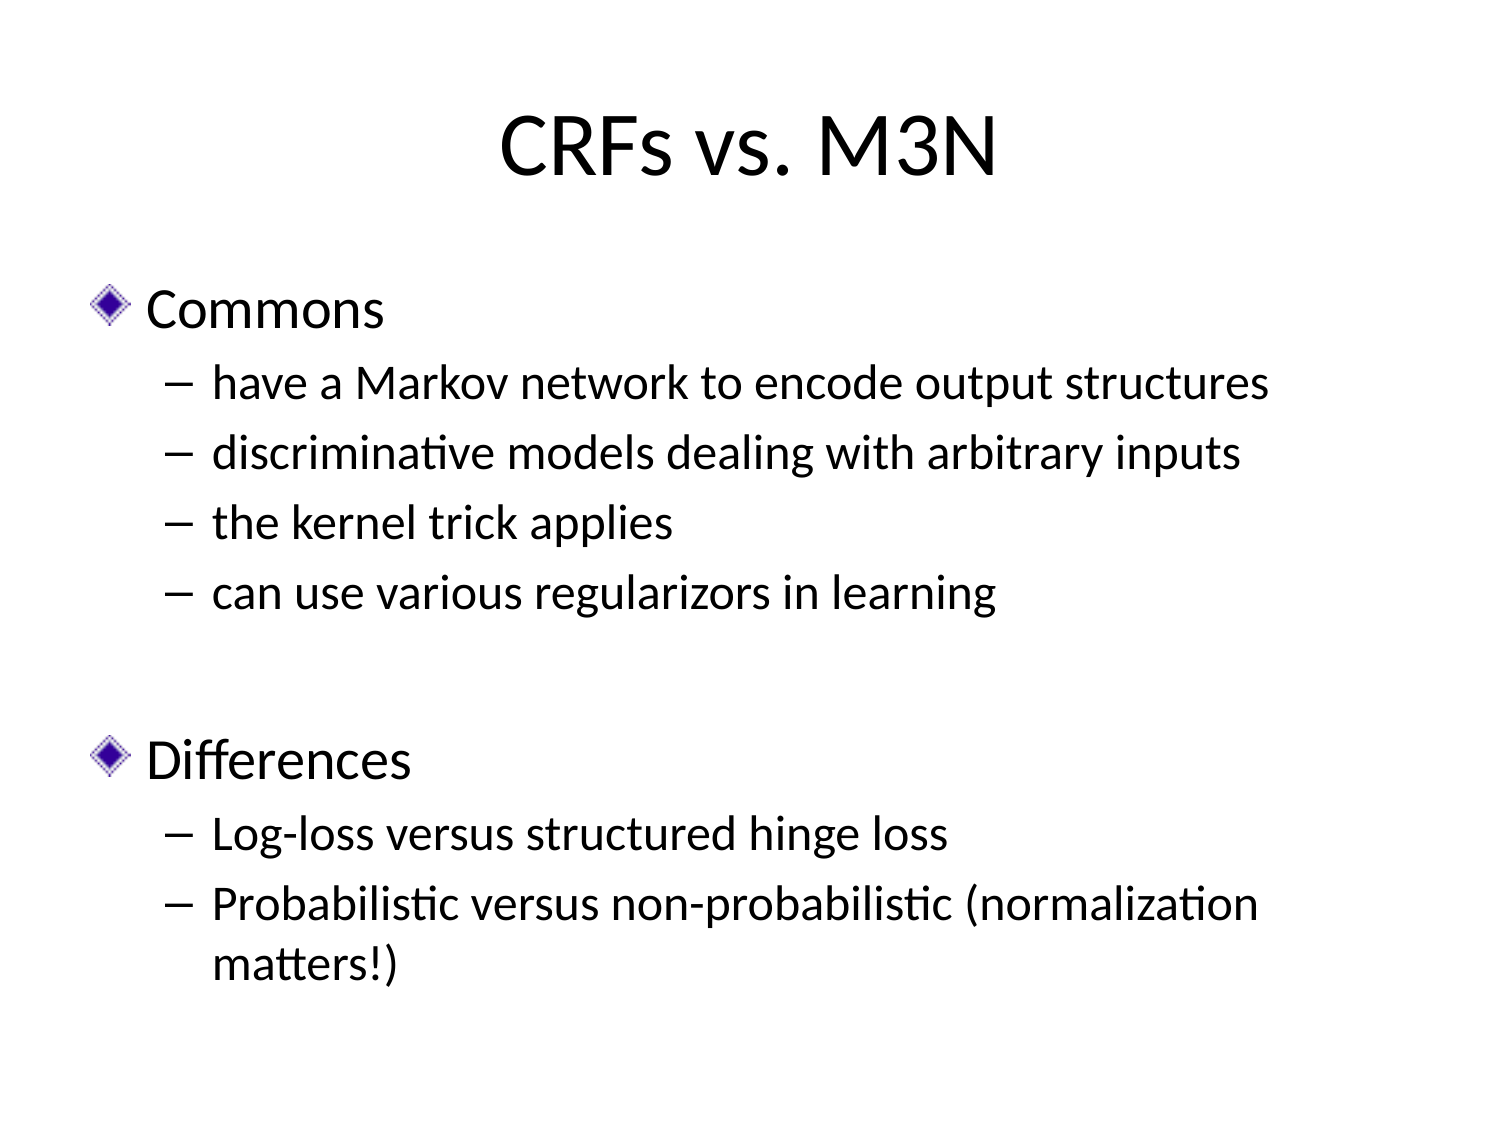

# CRFs vs. M3N
Commons
have a Markov network to encode output structures
discriminative models dealing with arbitrary inputs
the kernel trick applies
can use various regularizors in learning

Differences
Log-loss versus structured hinge loss
Probabilistic versus non-probabilistic (normalization matters!)